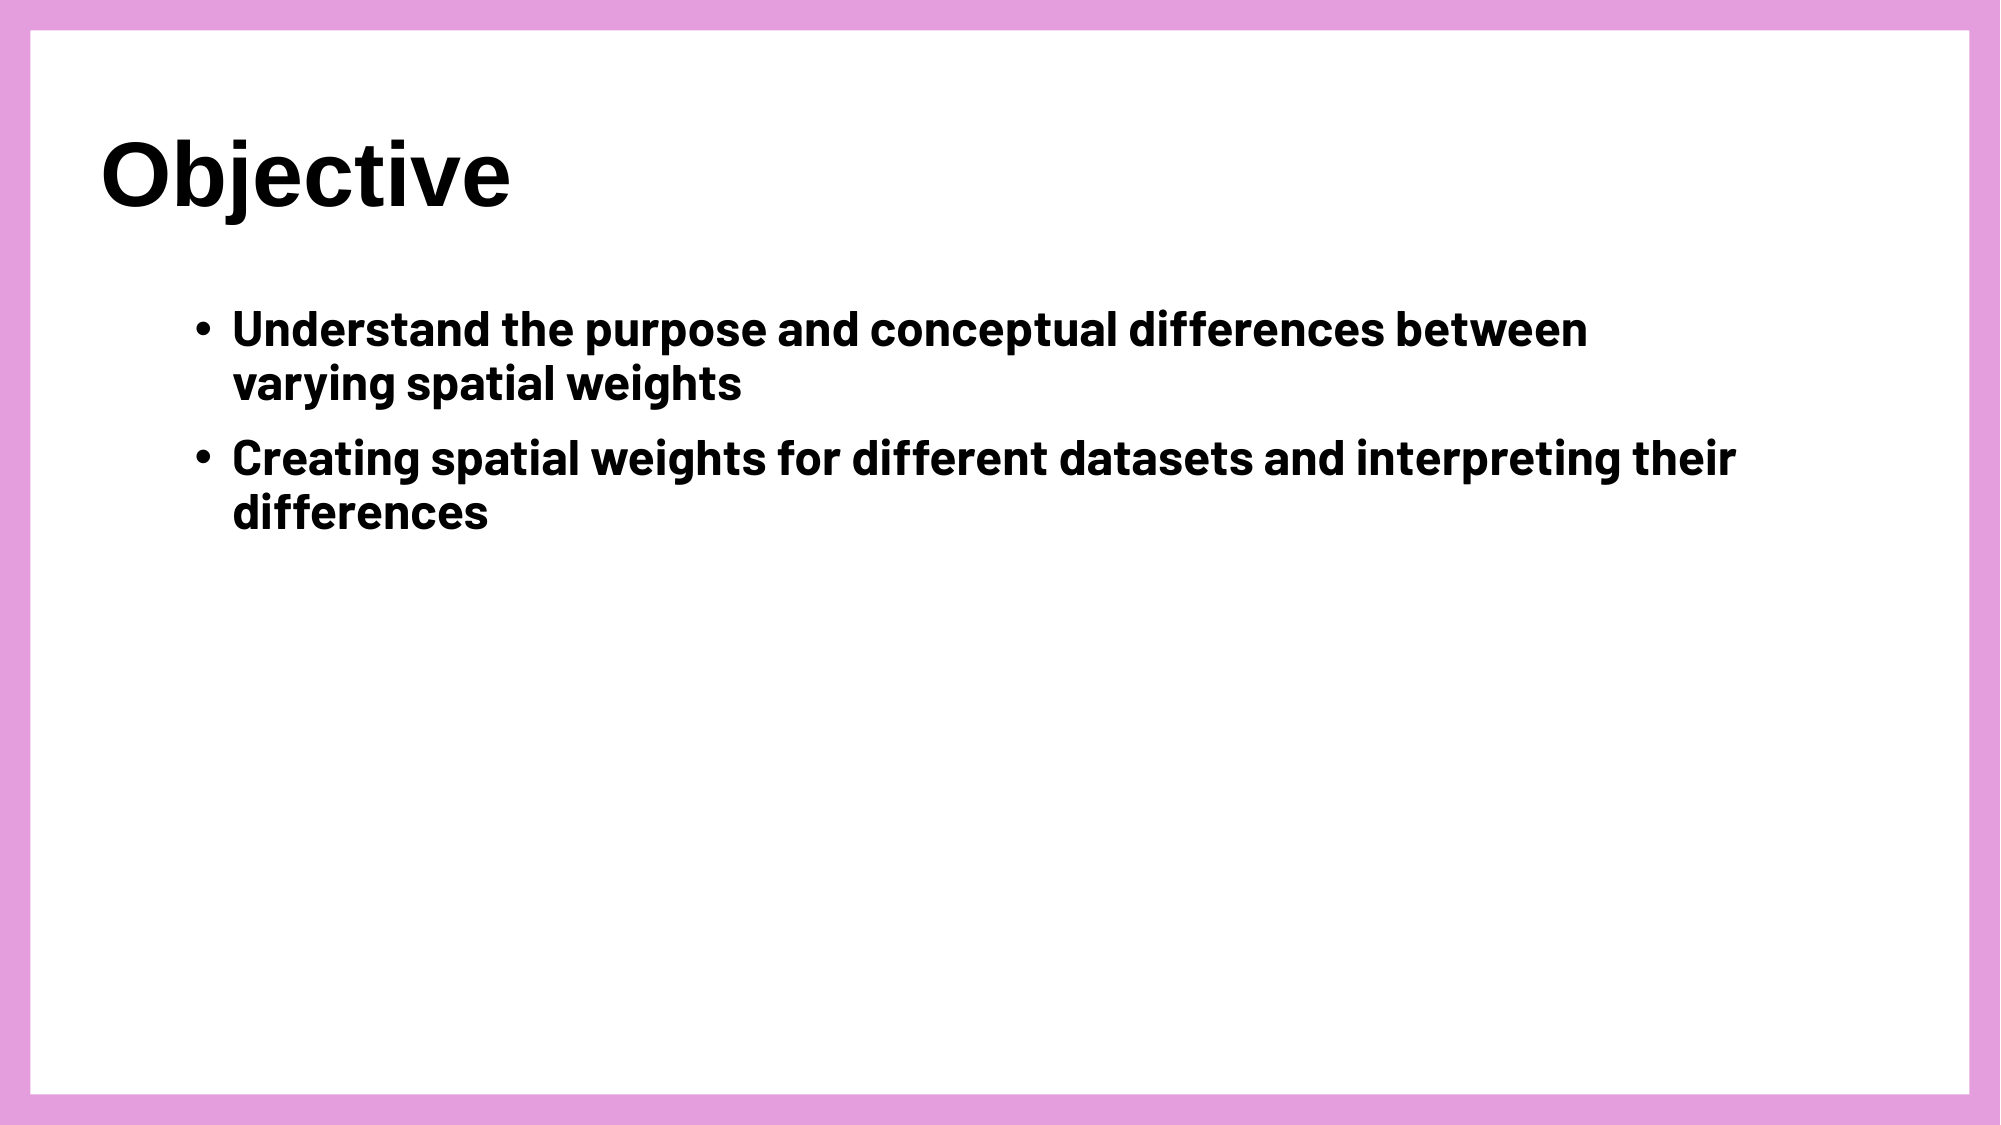

# Objective
Understand the purpose and conceptual differences between varying spatial weights
Creating spatial weights for different datasets and interpreting their differences